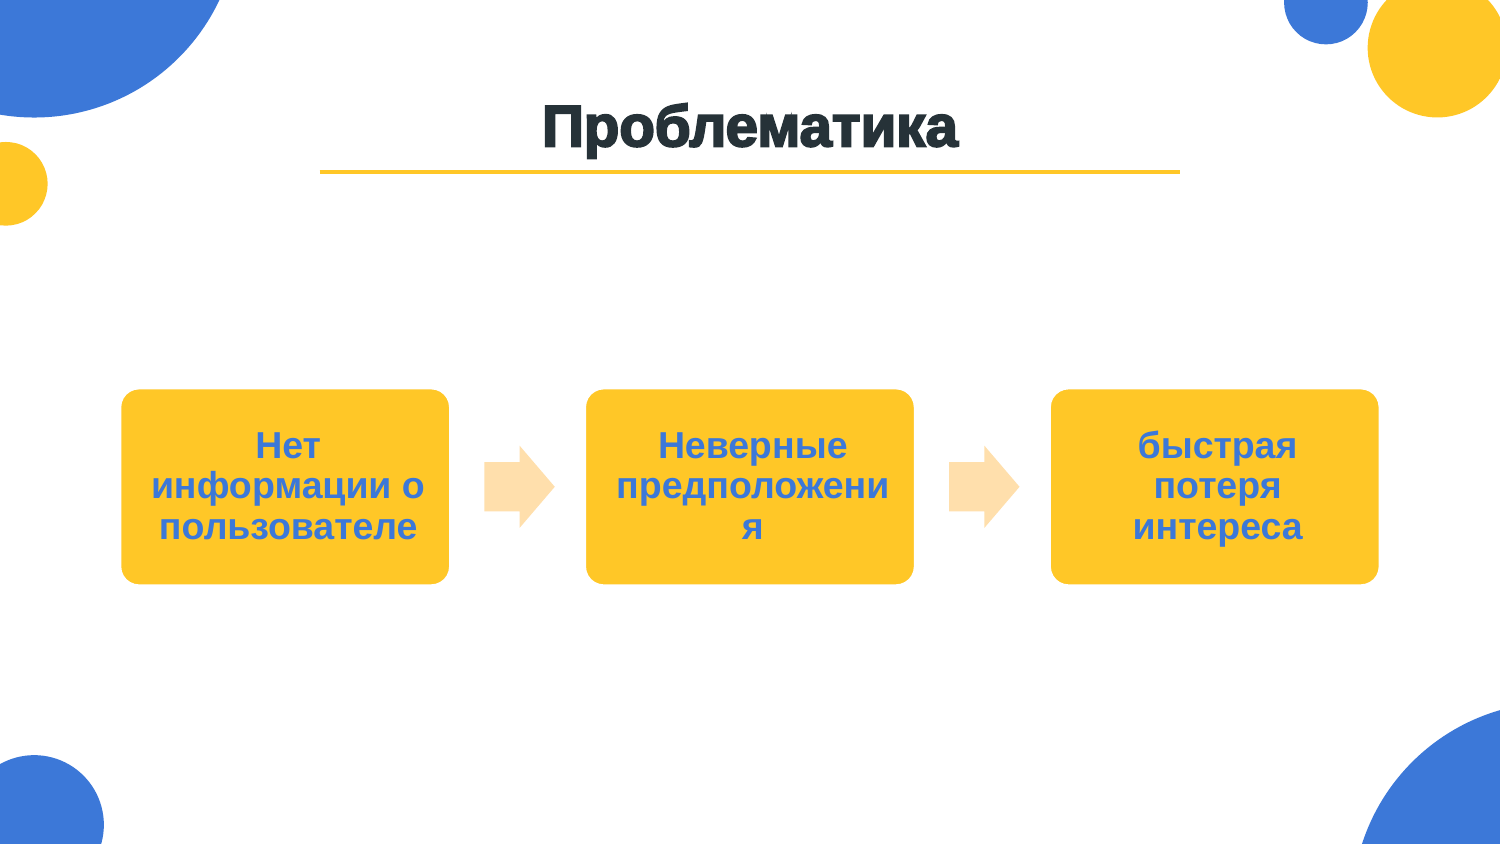

# Проблематика
Нет информации о пользователе

Неверные предположения

быстрая потеря интереса